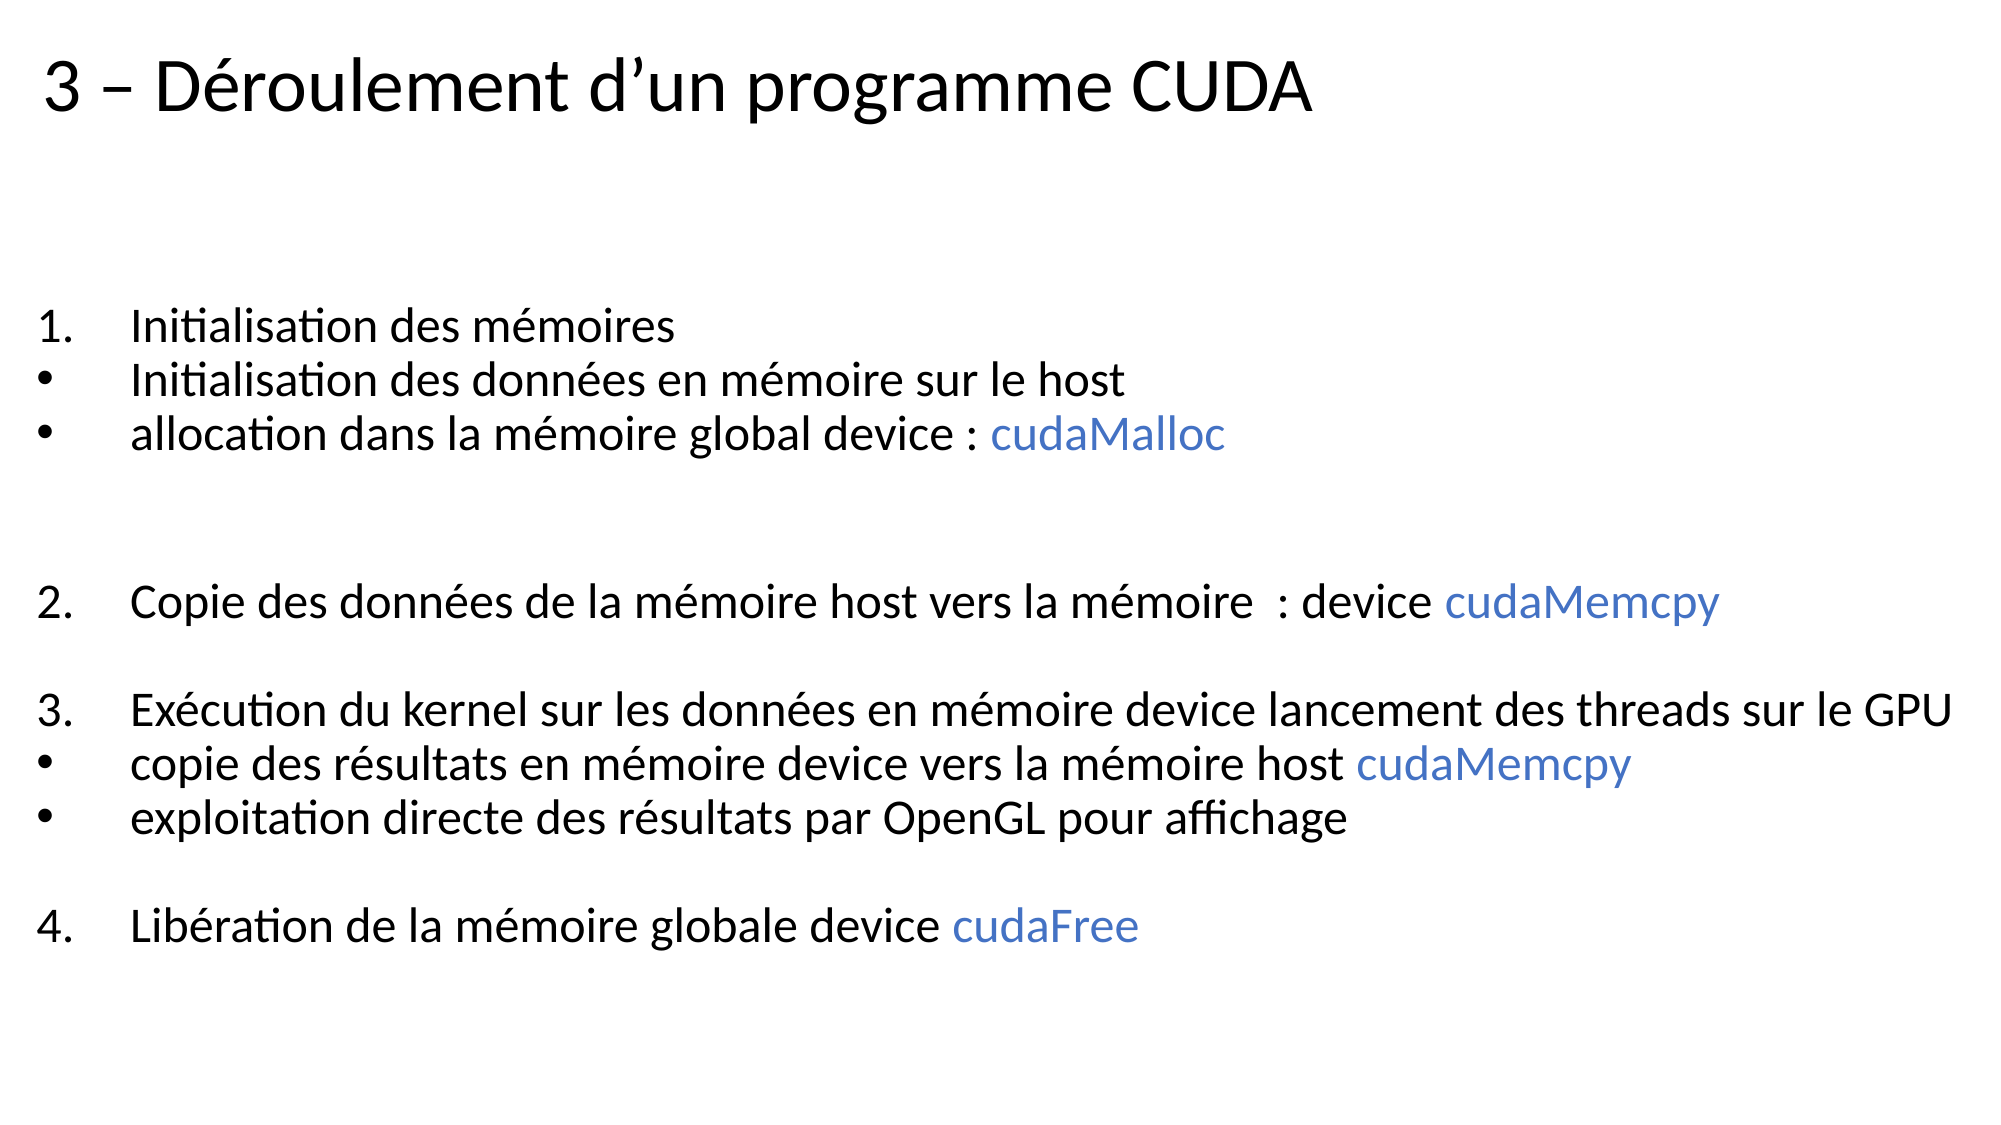

# 3 – Déroulement d’un programme CUDA
Initialisation des mémoires
Initialisation des données en mémoire sur le host
allocation dans la mémoire global device : cudaMalloc

Copie des données de la mémoire host vers la mémoire  : device cudaMemcpy

Exécution du kernel sur les données en mémoire device lancement des threads sur le GPU
copie des résultats en mémoire device vers la mémoire host cudaMemcpy
exploitation directe des résultats par OpenGL pour affichage

Libération de la mémoire globale device cudaFree